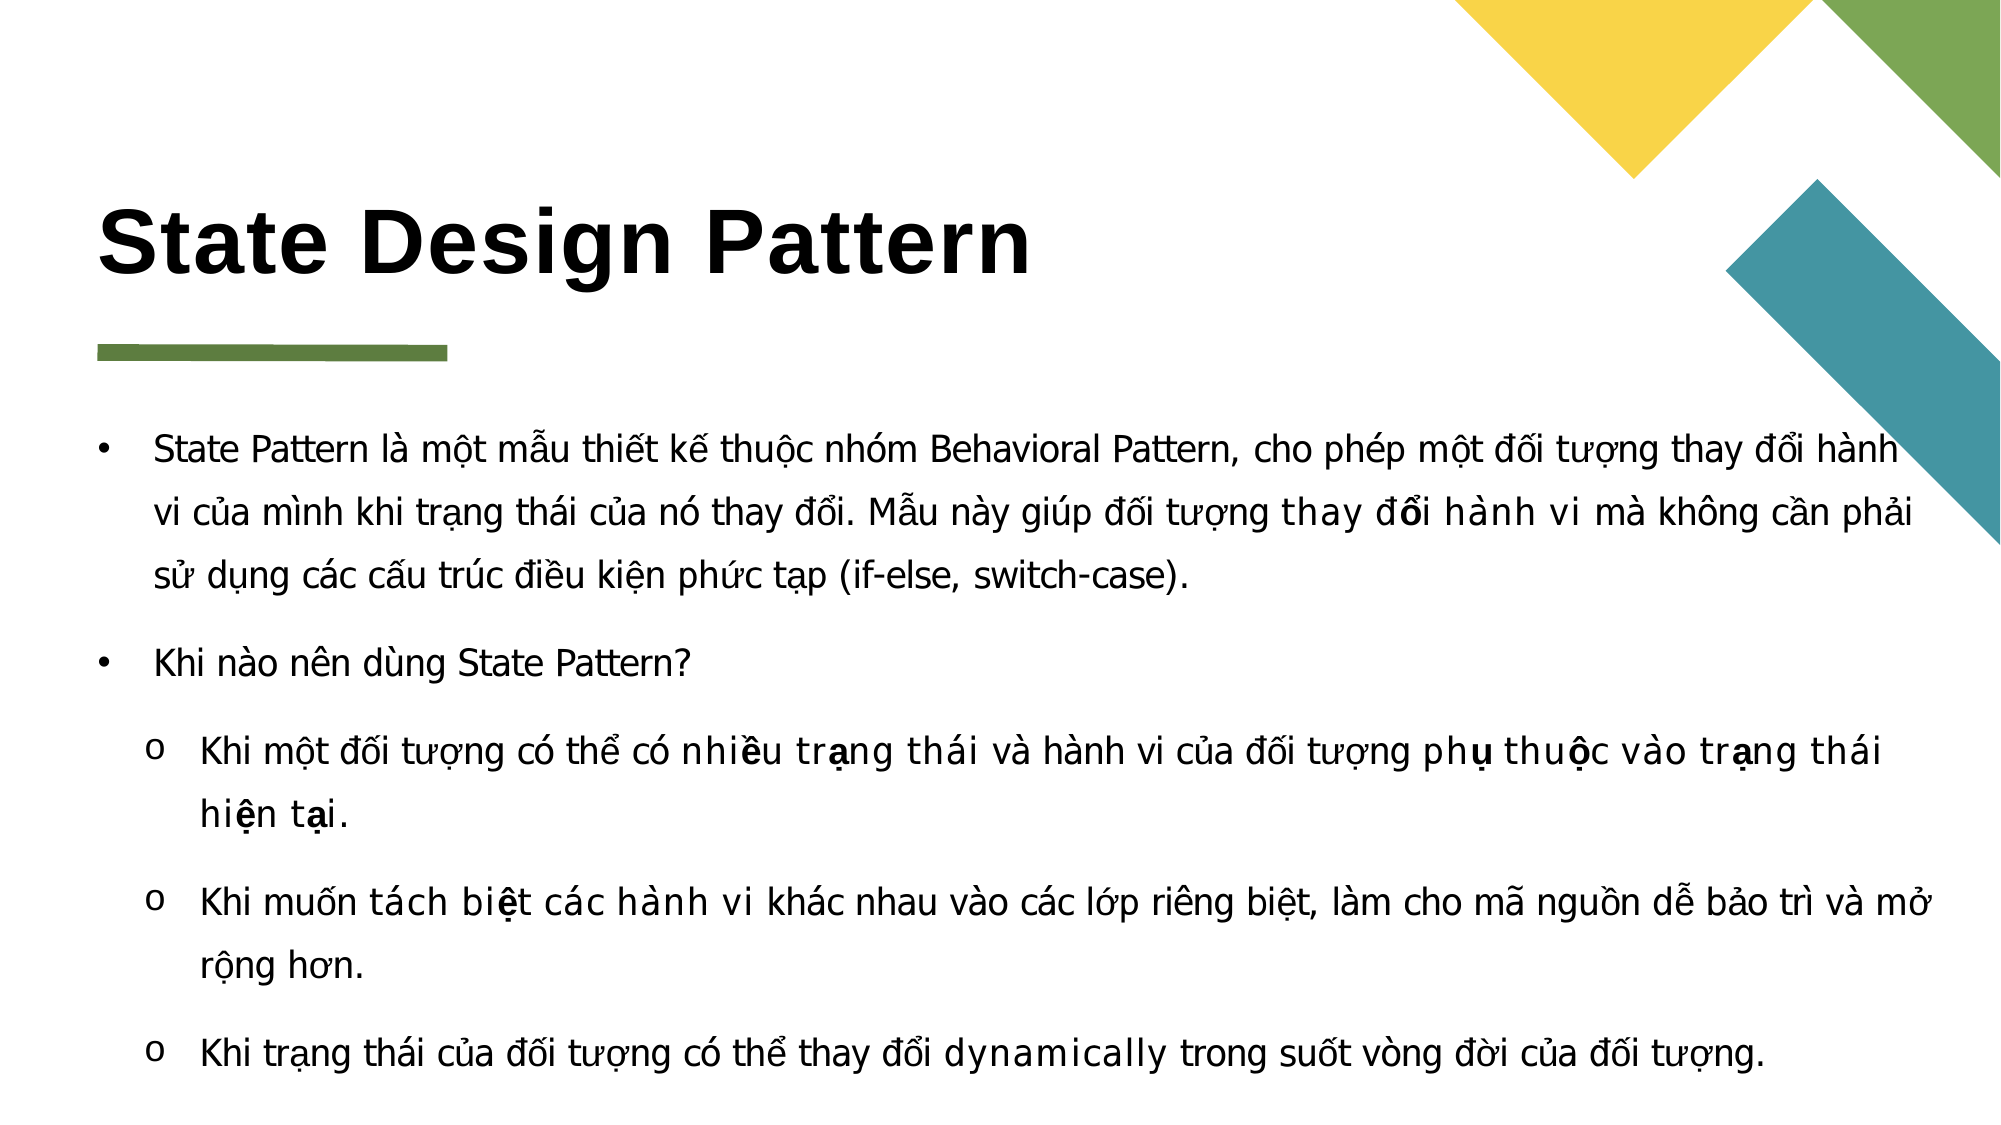

# State Design Pattern
State Pattern là một mẫu thiết kế thuộc nhóm Behavioral Pattern, cho phép một đối tượng thay đổi hành vi của mình khi trạng thái của nó thay đổi. Mẫu này giúp đối tượng thay đổi hành vi mà không cần phải sử dụng các cấu trúc điều kiện phức tạp (if-else, switch-case).
Khi nào nên dùng State Pattern?
Khi một đối tượng có thể có nhiều trạng thái và hành vi của đối tượng phụ thuộc vào trạng thái hiện tại.
Khi muốn tách biệt các hành vi khác nhau vào các lớp riêng biệt, làm cho mã nguồn dễ bảo trì và mở rộng hơn.
Khi trạng thái của đối tượng có thể thay đổi dynamically trong suốt vòng đời của đối tượng.